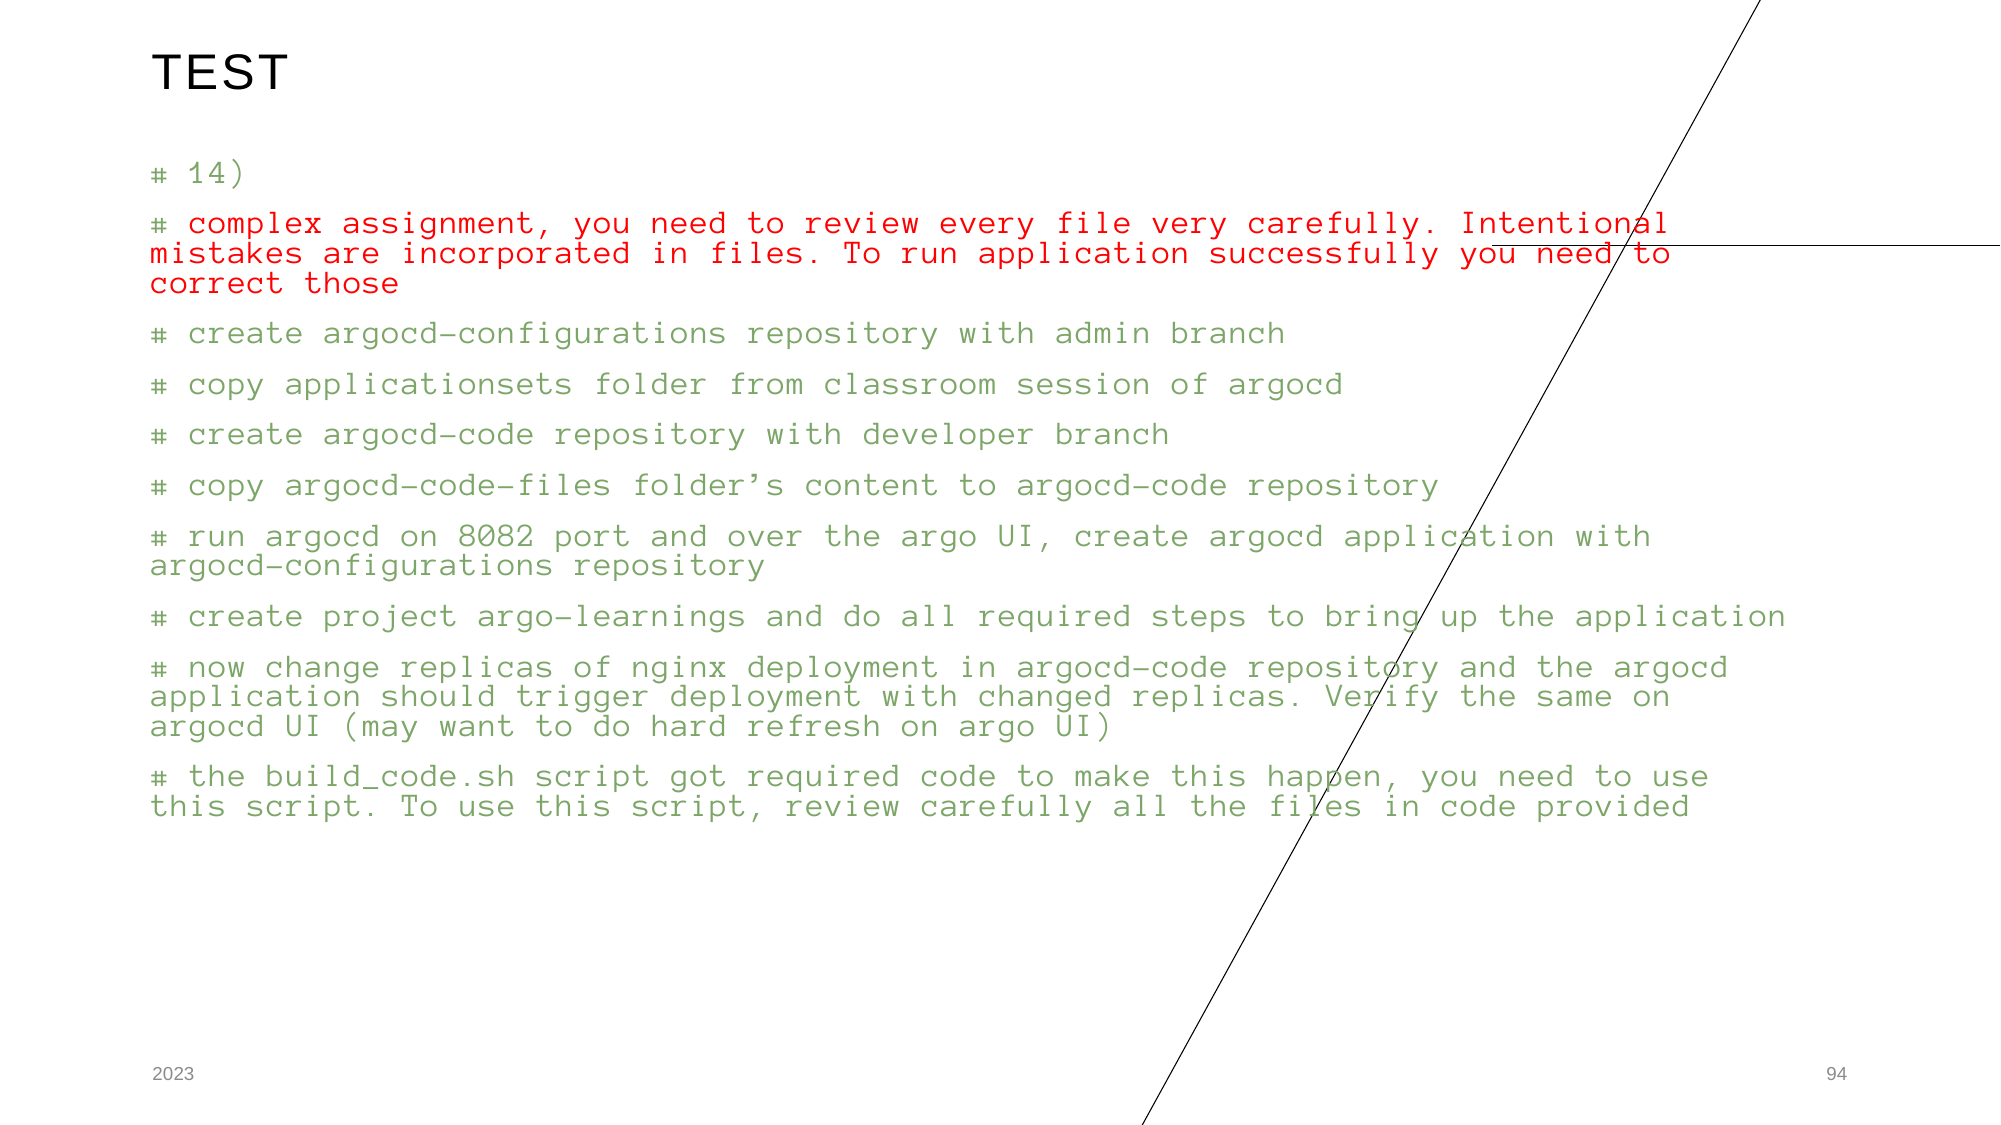

# TEST
# 14)
# complex assignment, you need to review every file very carefully. Intentional mistakes are incorporated in files. To run application successfully you need to correct those
# create argocd-configurations repository with admin branch
# copy applicationsets folder from classroom session of argocd
# create argocd-code repository with developer branch
# copy argocd-code-files folder’s content to argocd-code repository
# run argocd on 8082 port and over the argo UI, create argocd application with argocd-configurations repository
# create project argo-learnings and do all required steps to bring up the application
# now change replicas of nginx deployment in argocd-code repository and the argocd application should trigger deployment with changed replicas. Verify the same on argocd UI (may want to do hard refresh on argo UI)
# the build_code.sh script got required code to make this happen, you need to use this script. To use this script, review carefully all the files in code provided

2023
94